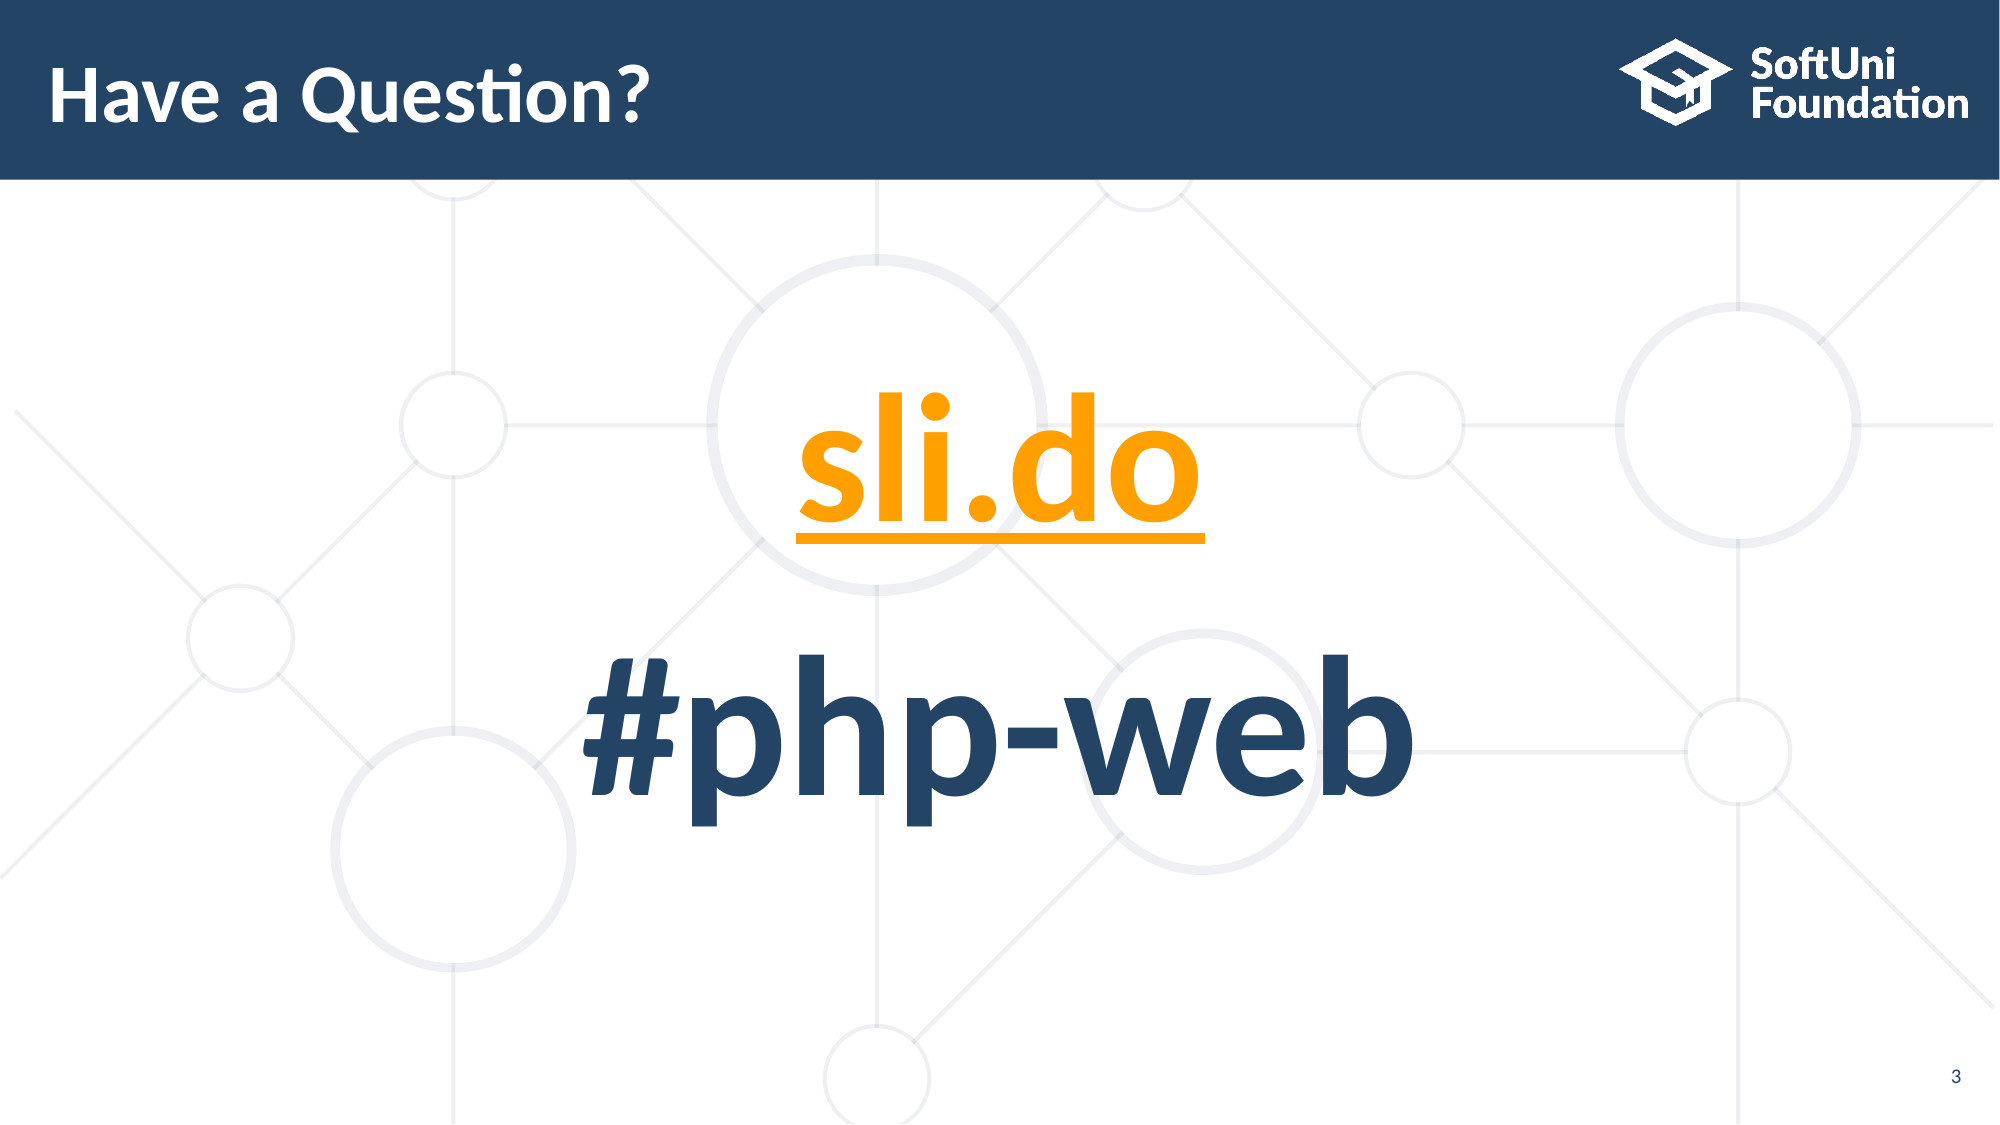

# Have a Question?

sli.do
#php-web
3